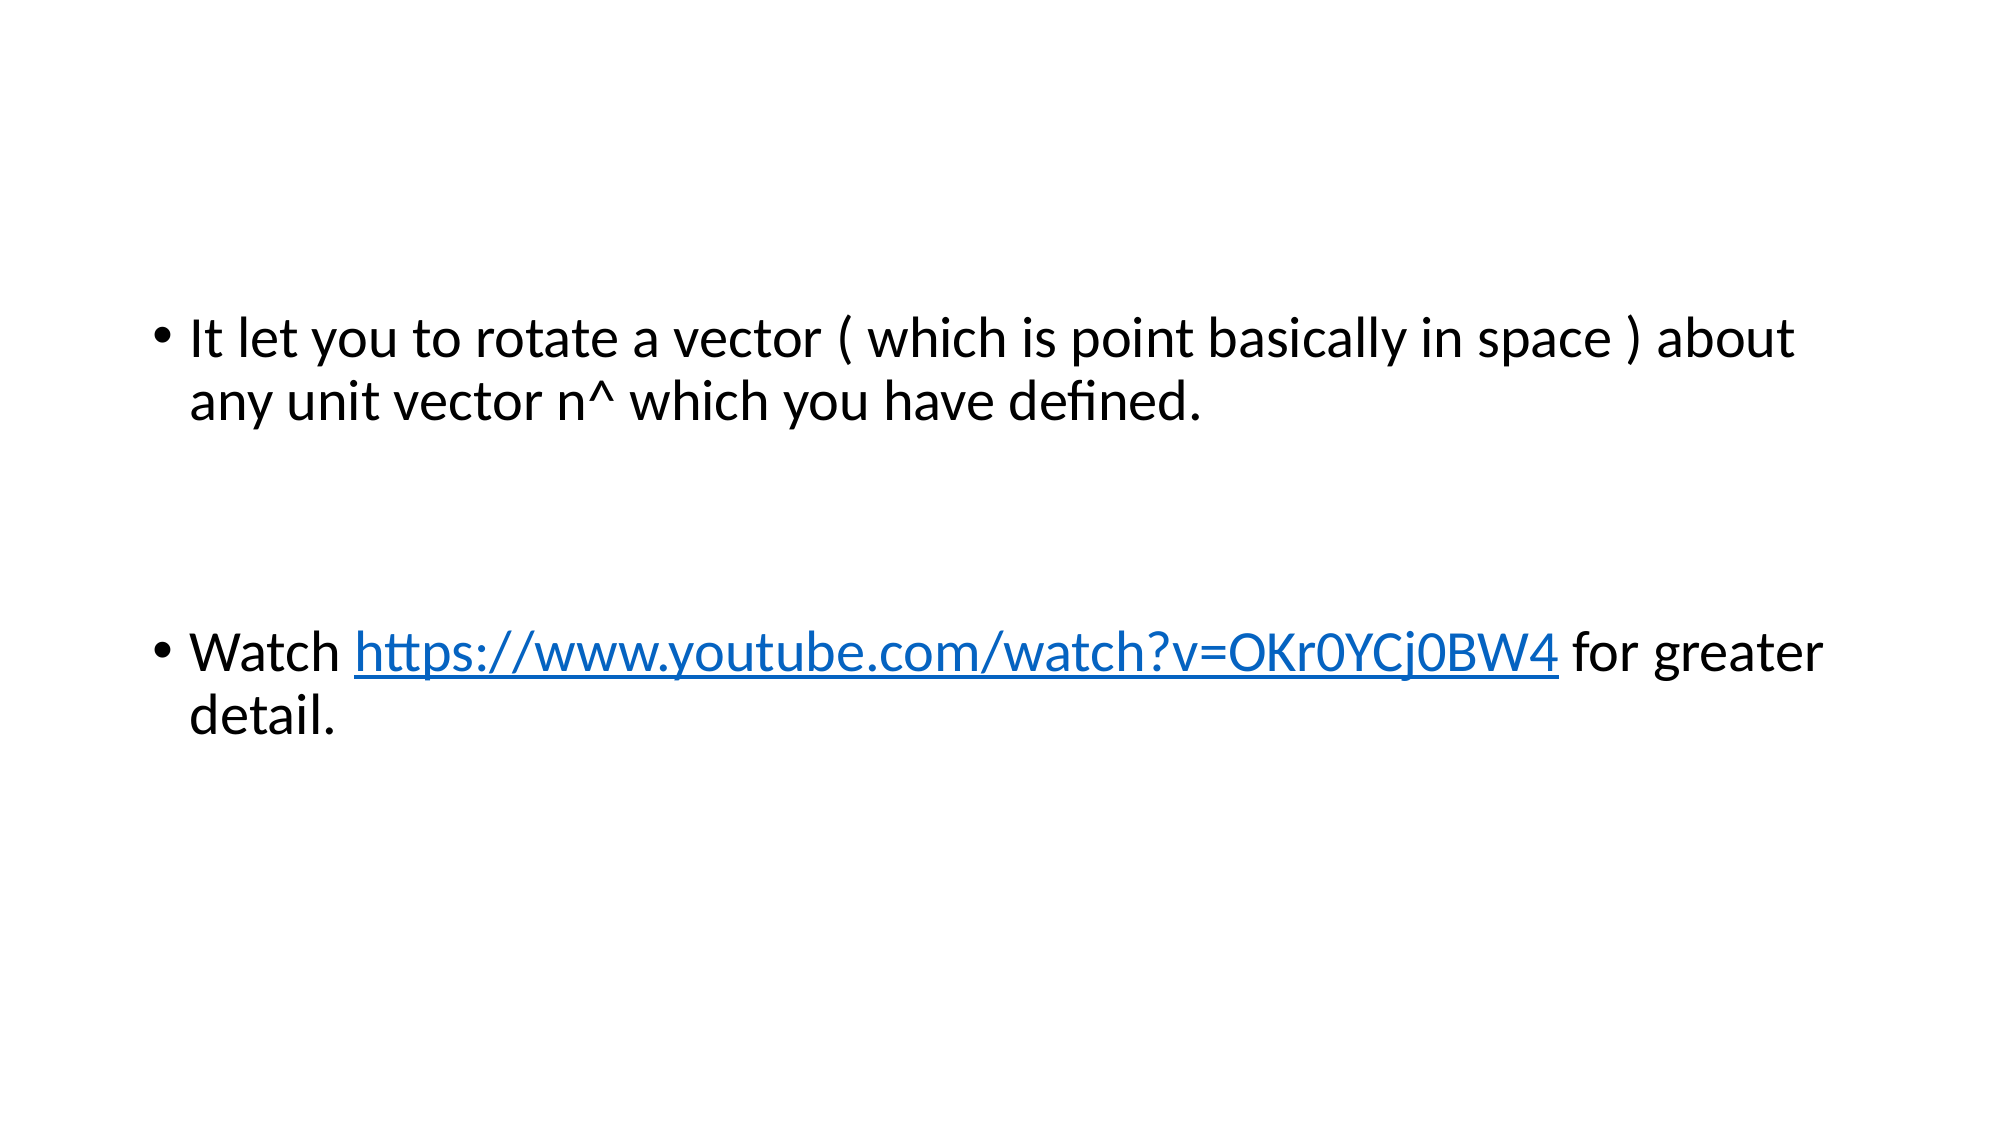

#
It let you to rotate a vector ( which is point basically in space ) about any unit vector n^ which you have defined.

Watch https://www.youtube.com/watch?v=OKr0YCj0BW4 for greater detail.